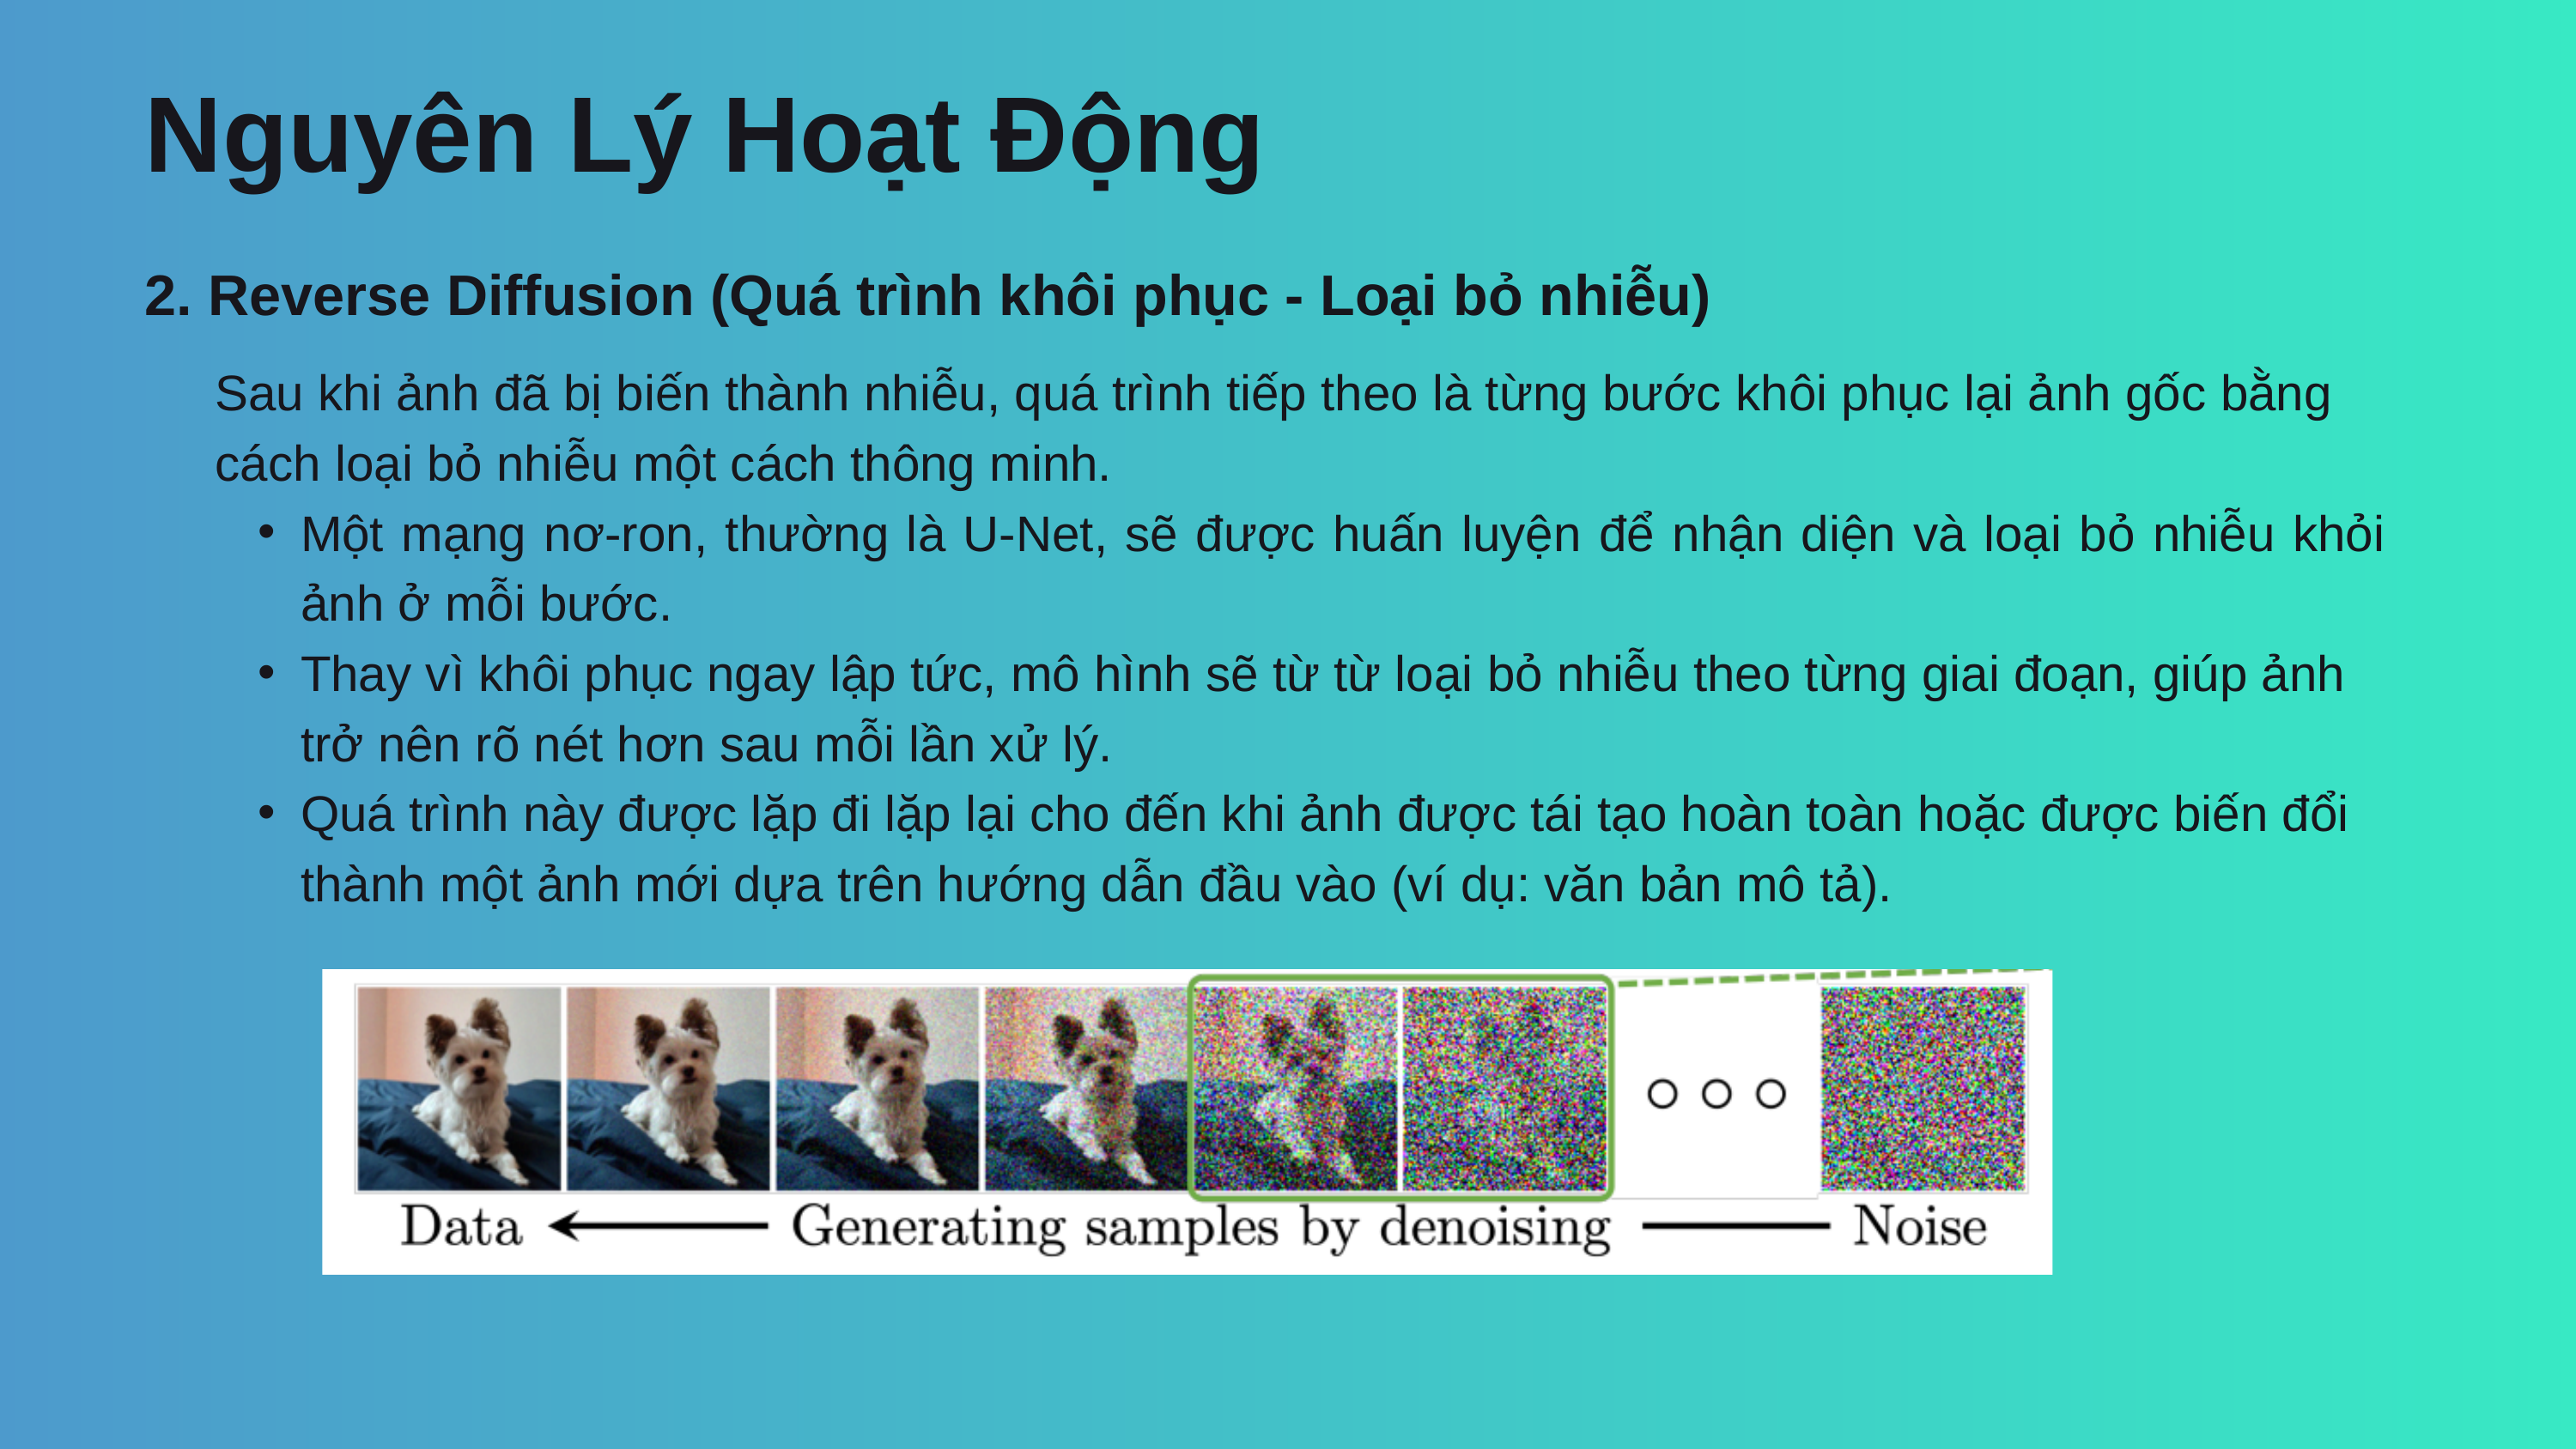

Nguyên Lý Hoạt Động
2. Reverse Diffusion (Quá trình khôi phục - Loại bỏ nhiễu)
Sau khi ảnh đã bị biến thành nhiễu, quá trình tiếp theo là từng bước khôi phục lại ảnh gốc bằng cách loại bỏ nhiễu một cách thông minh.
Một mạng nơ-ron, thường là U-Net, sẽ được huấn luyện để nhận diện và loại bỏ nhiễu khỏi ảnh ở mỗi bước.
Thay vì khôi phục ngay lập tức, mô hình sẽ từ từ loại bỏ nhiễu theo từng giai đoạn, giúp ảnh trở nên rõ nét hơn sau mỗi lần xử lý.
Quá trình này được lặp đi lặp lại cho đến khi ảnh được tái tạo hoàn toàn hoặc được biến đổi thành một ảnh mới dựa trên hướng dẫn đầu vào (ví dụ: văn bản mô tả).